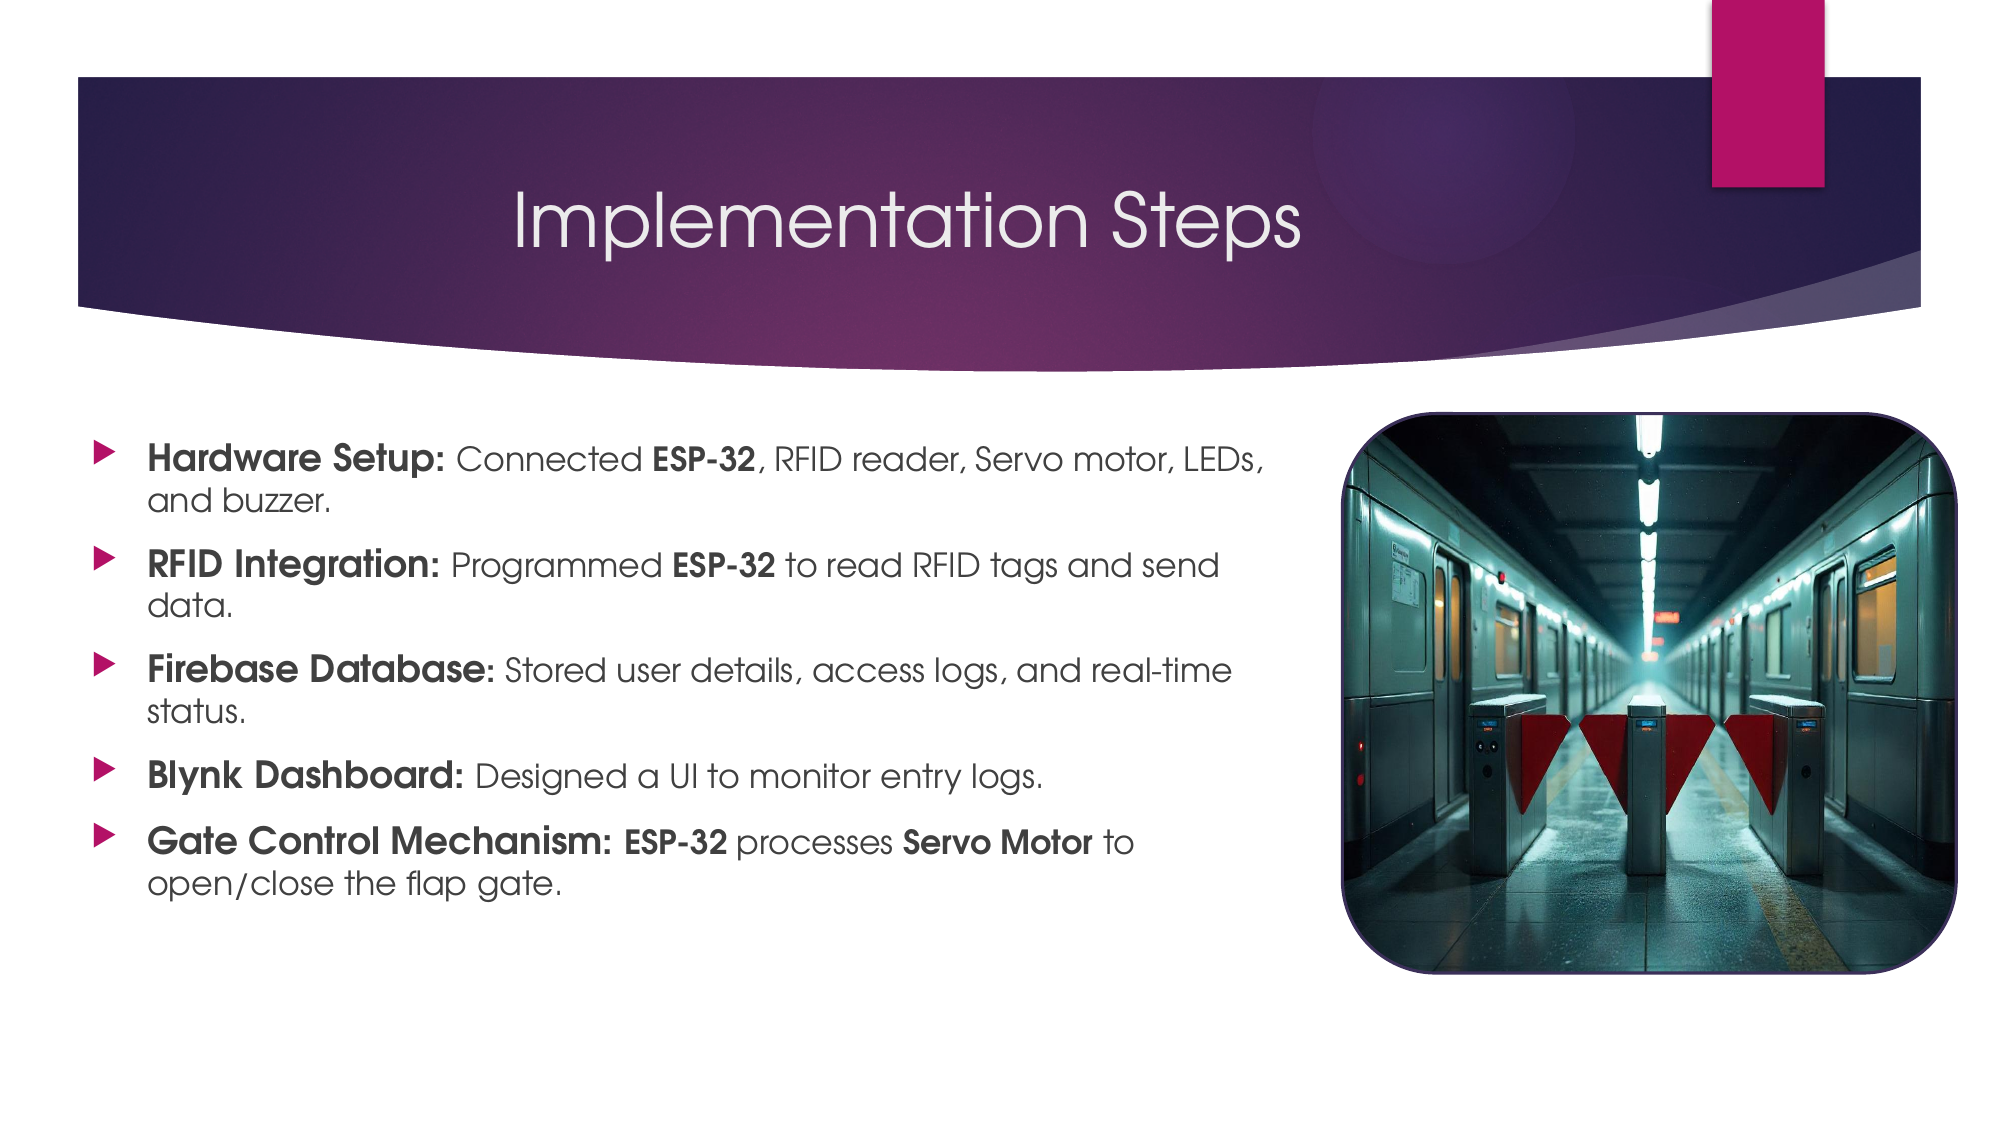

# Implementation Steps

Hardware Setup: Connected ESP-32, RFID reader, Servo motor, LEDs, and buzzer.
RFID Integration: Programmed ESP-32 to read RFID tags and send data.
Firebase Database: Stored user details, access logs, and real-time status.
Blynk Dashboard: Designed a UI to monitor entry logs.
Gate Control Mechanism: ESP-32 processes Servo Motor to open/close the flap gate.